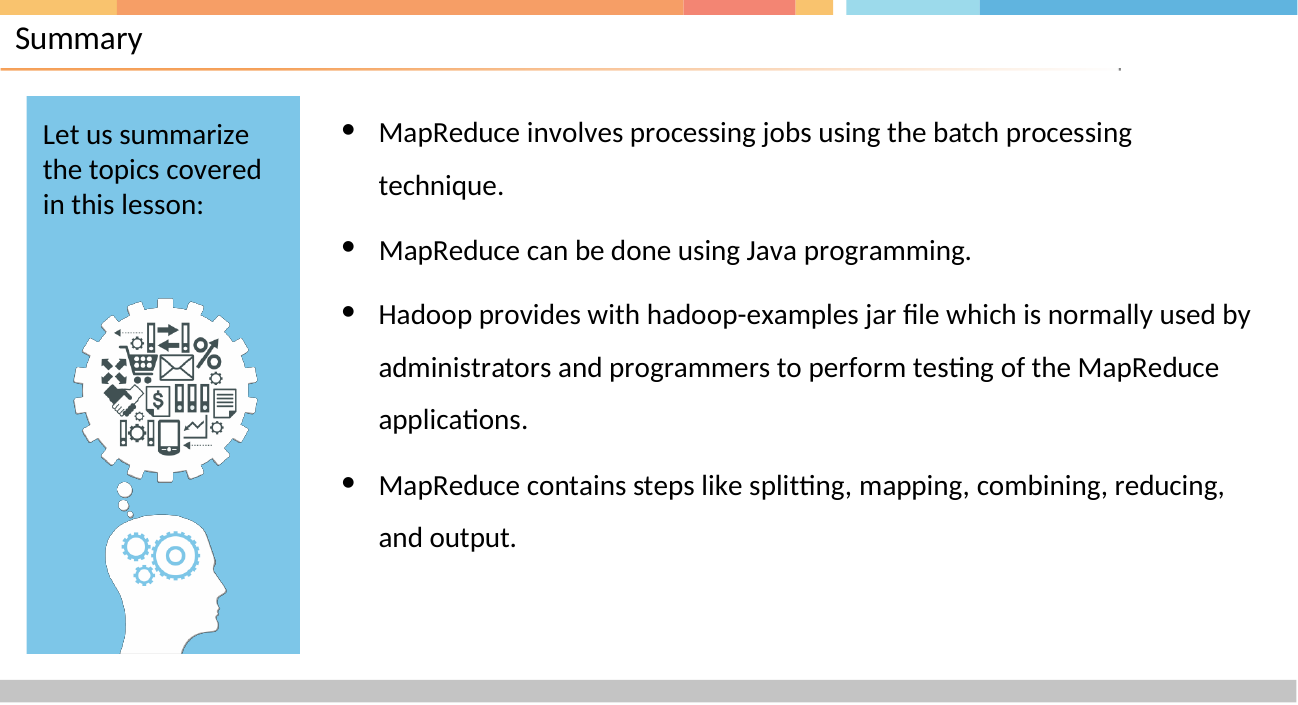

# Summary

MapReduce involves processing jobs using the batch processing technique.

Let us summarize the topics covered in this lesson:
MapReduce can be done using Java programming.
Hadoop provides with hadoop-examples jar file which is normally used by administrators and programmers to perform testing of the MapReduce applications.

MapReduce contains steps like splitting, mapping, combining, reducing, and output.